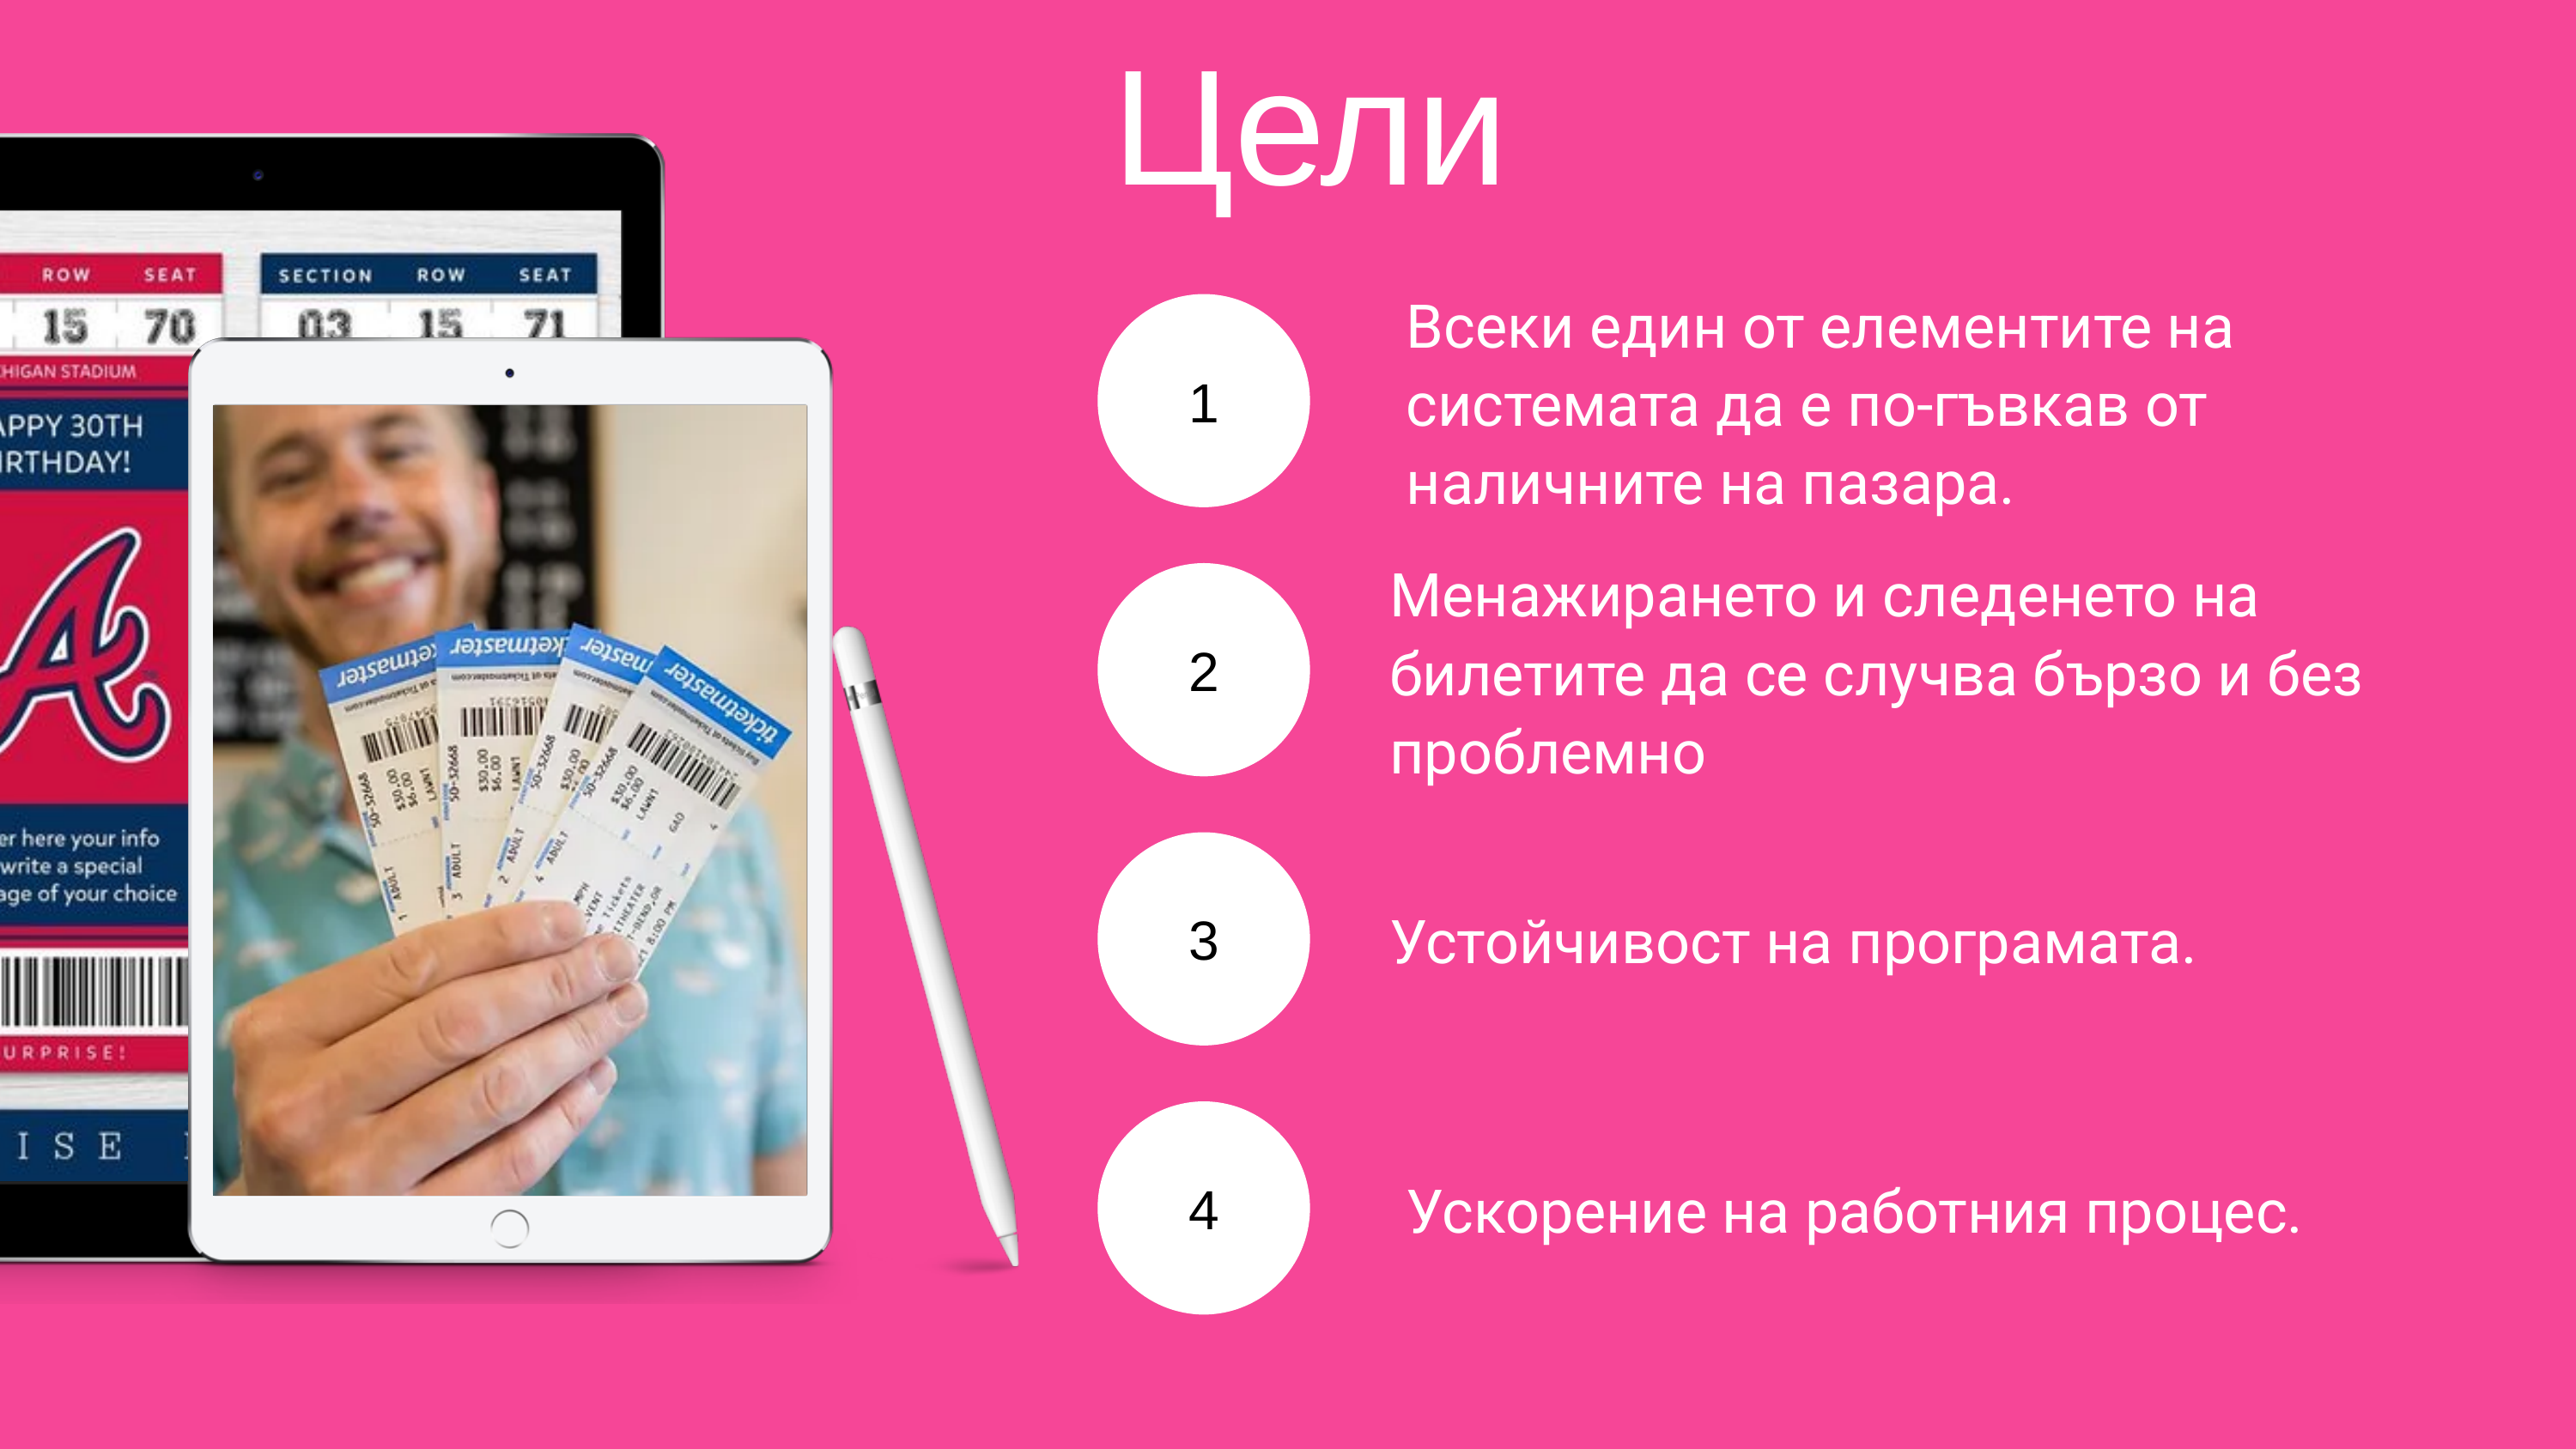

Цели

Всеки един от елементите на системата да е по-гъвкав от наличните на пазара.

1
Менажирането и следенето на билетите да се случва бързо и без проблемно

2

3
Устойчивост на програмата.

4
Ускорение на работния процес.